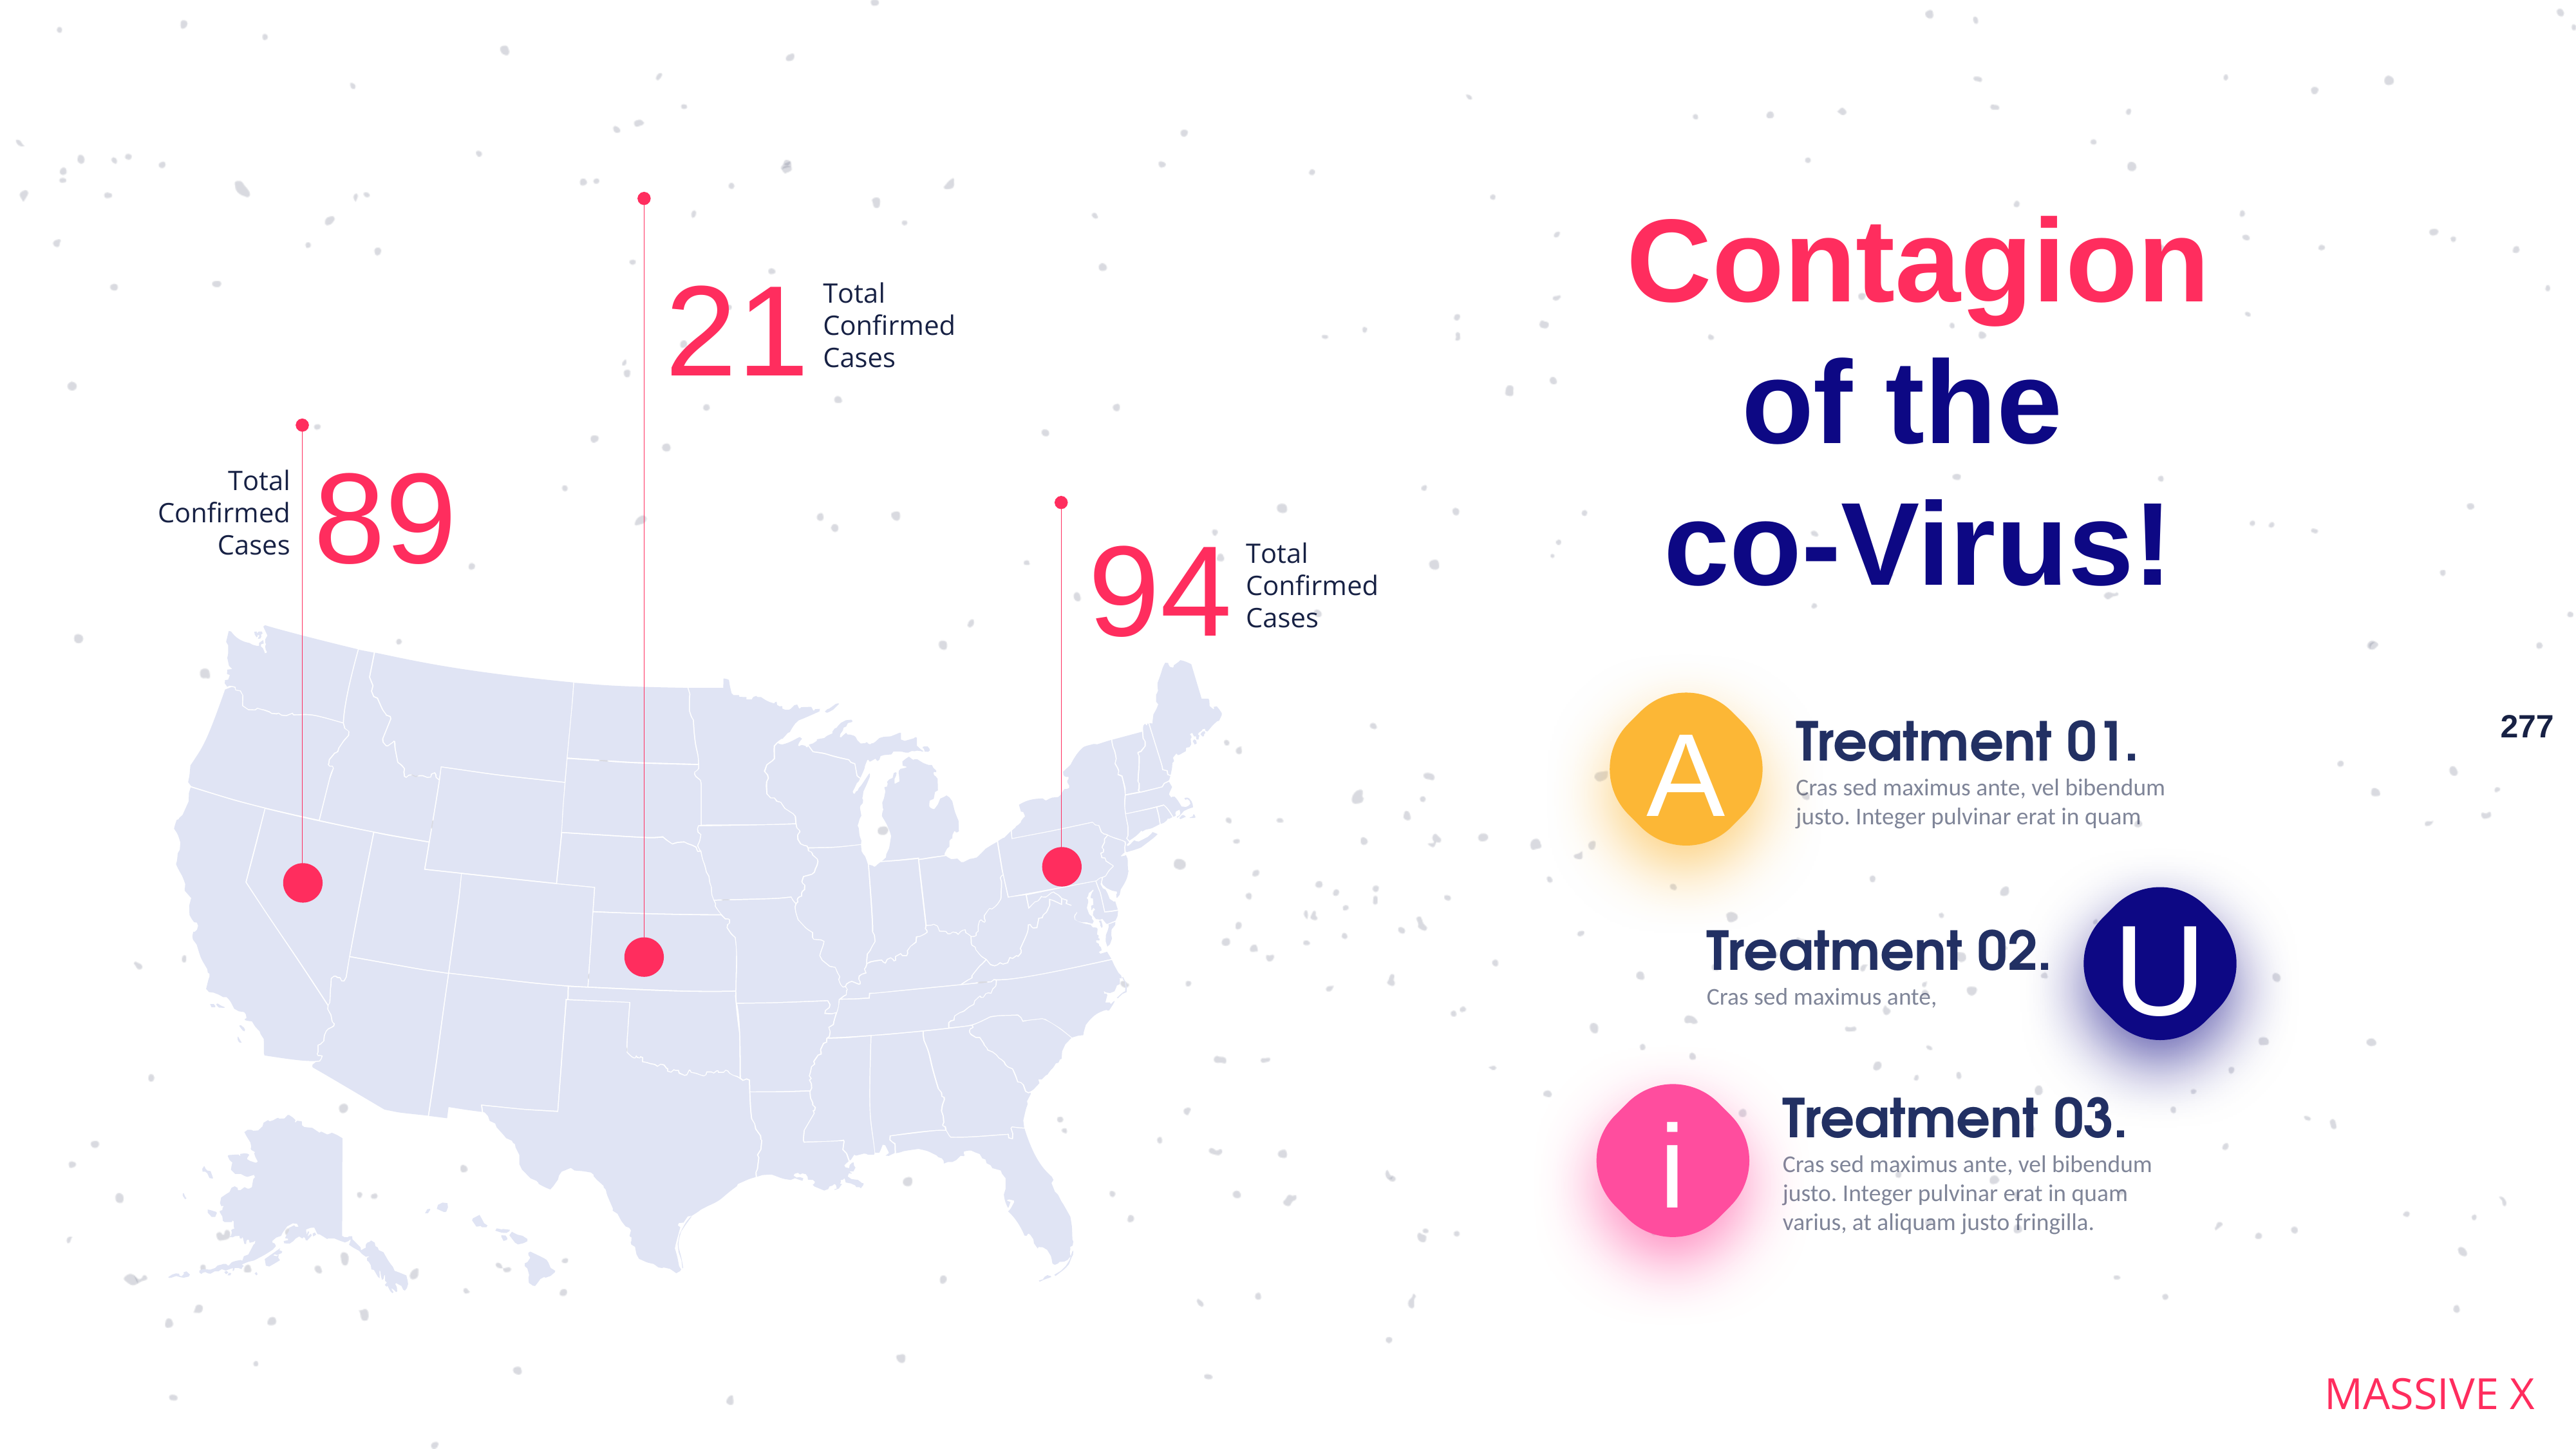

Contagion of the
co-Virus!
21
Total Confirmed Cases
89
Total Confirmed Cases
94
Total Confirmed Cases

A
Treatment 01.
Cras sed maximus ante, vel bibendum justo. Integer pulvinar erat in quam

U
Treatment 02.
Cras sed maximus ante,

i
Treatment 03.
Cras sed maximus ante, vel bibendum justo. Integer pulvinar erat in quam varius, at aliquam justo fringilla.